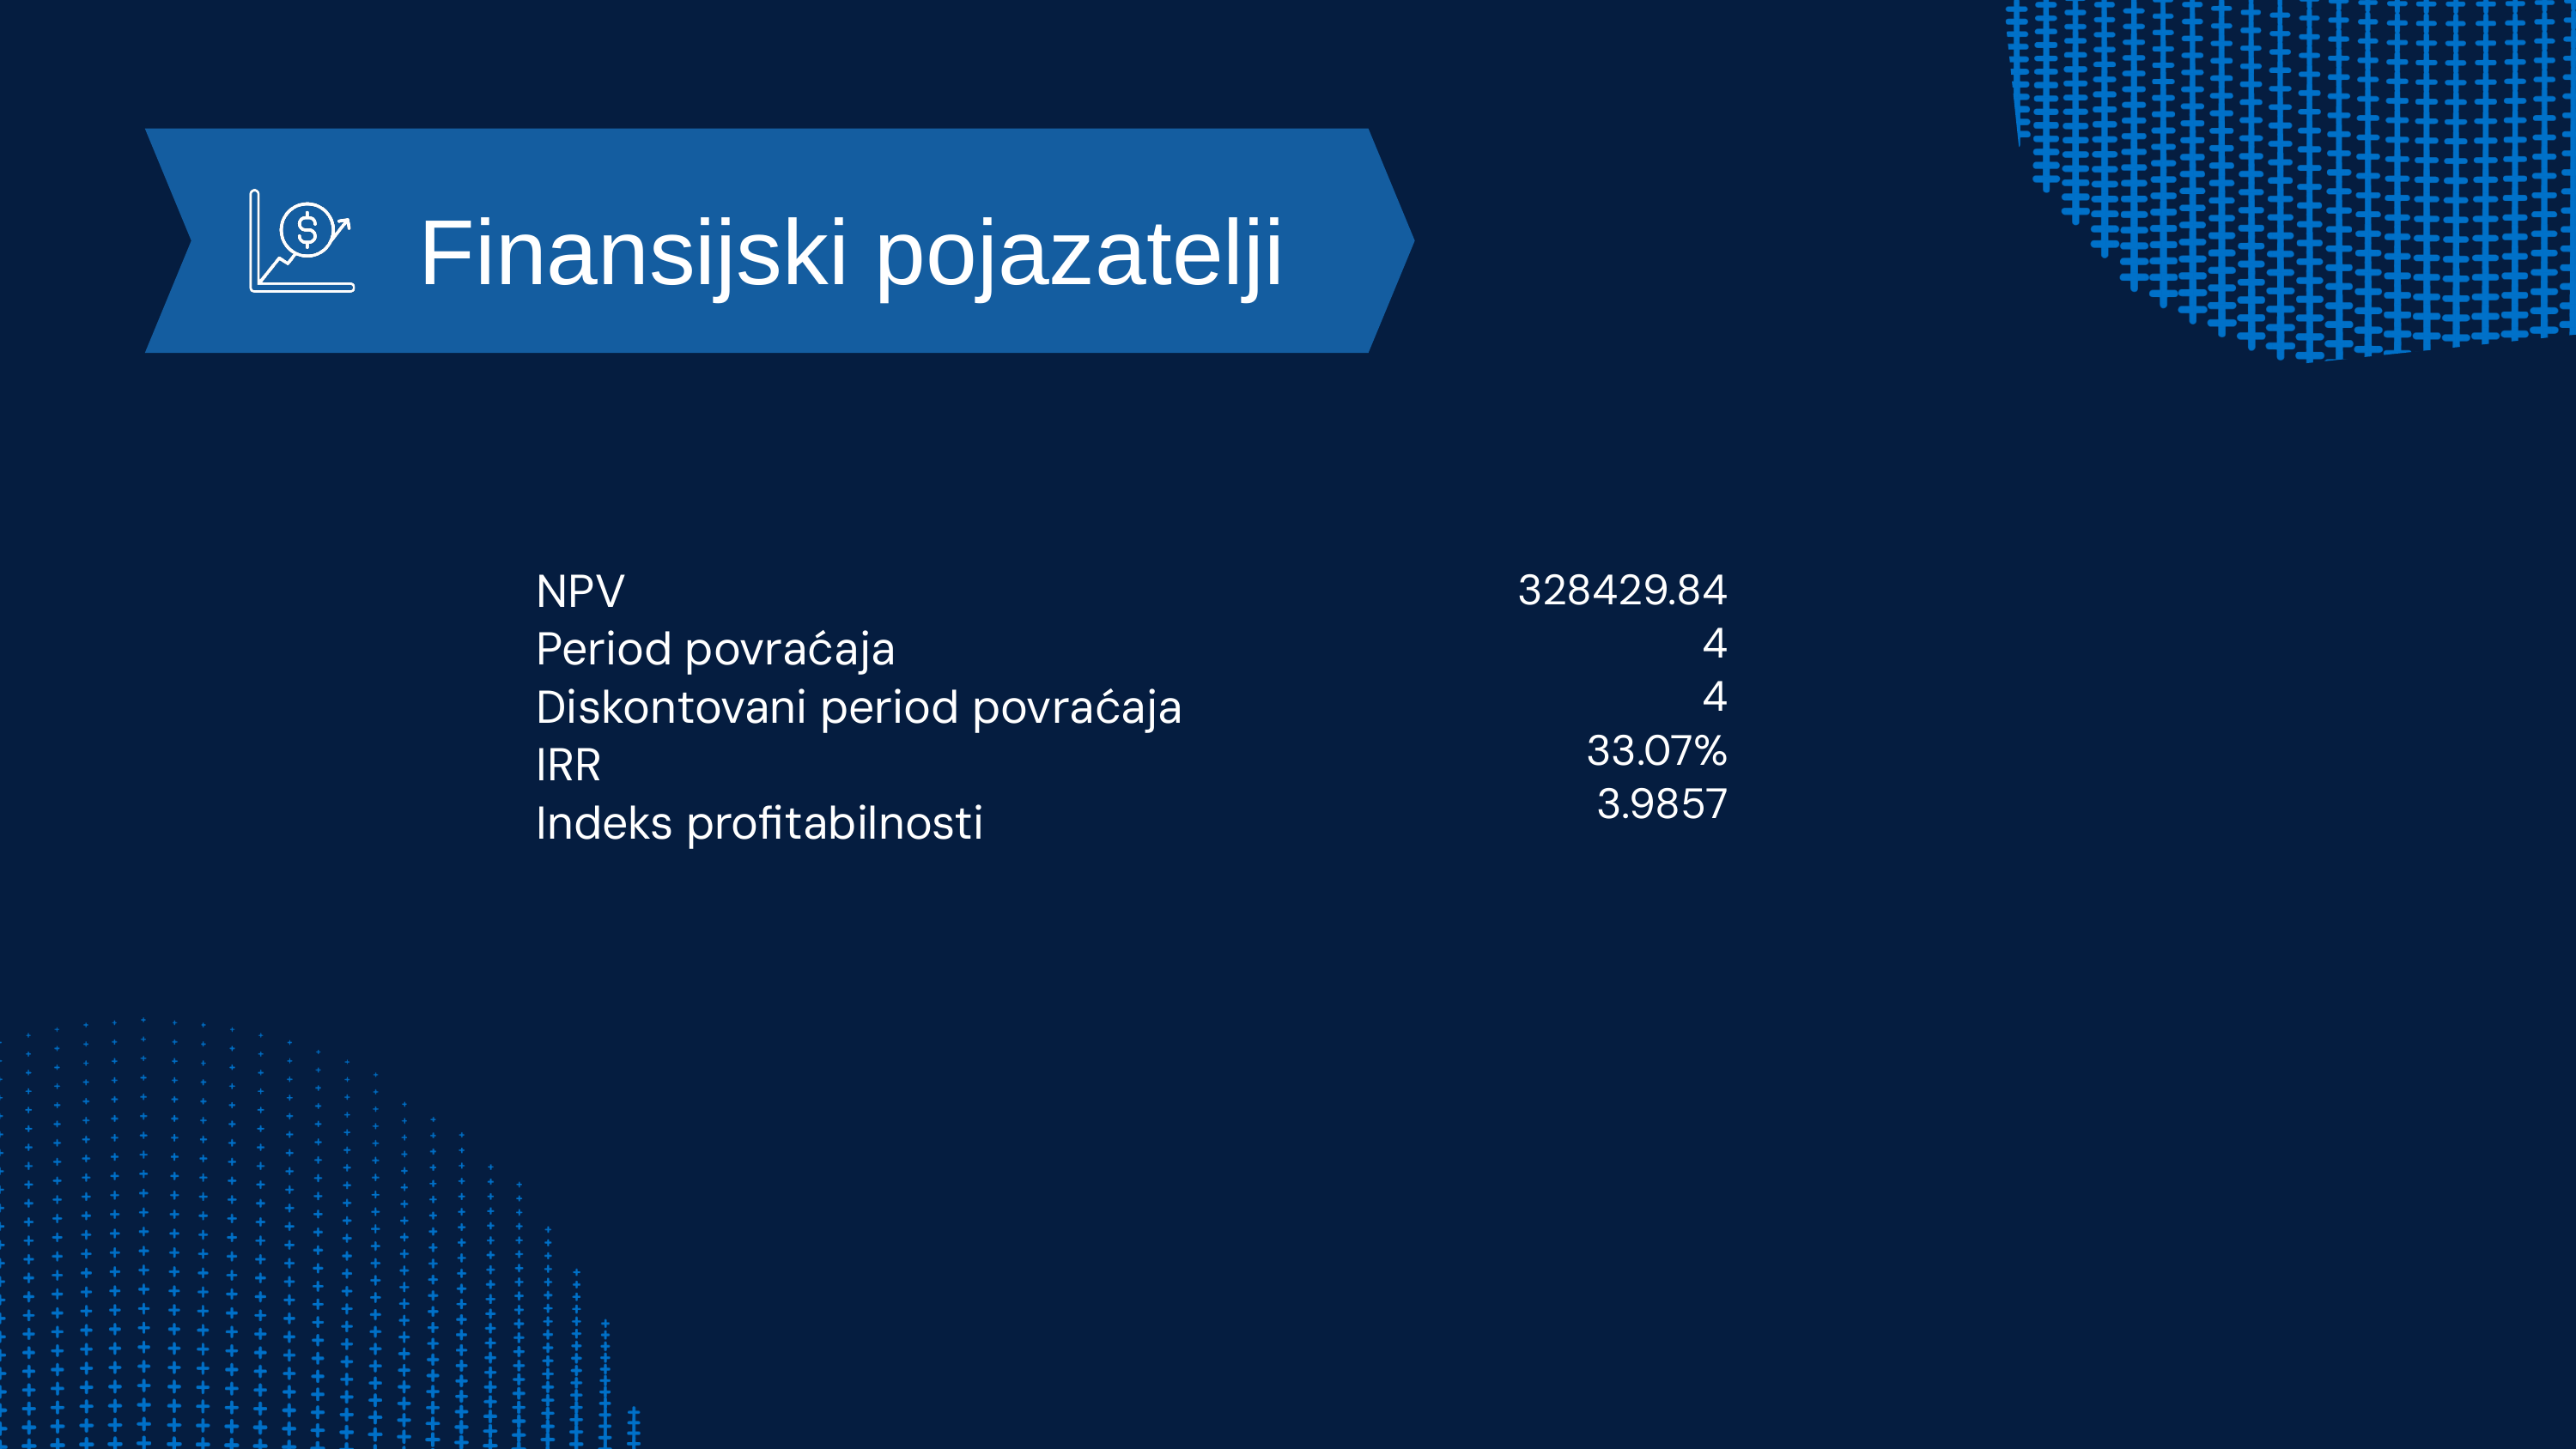

Finansijski pojazatelji

NPV
Period povraćaja
Diskontovani period povraćaja
IRR
Indeks profitabilnosti

328429.84
4
4
33.07%
3.9857